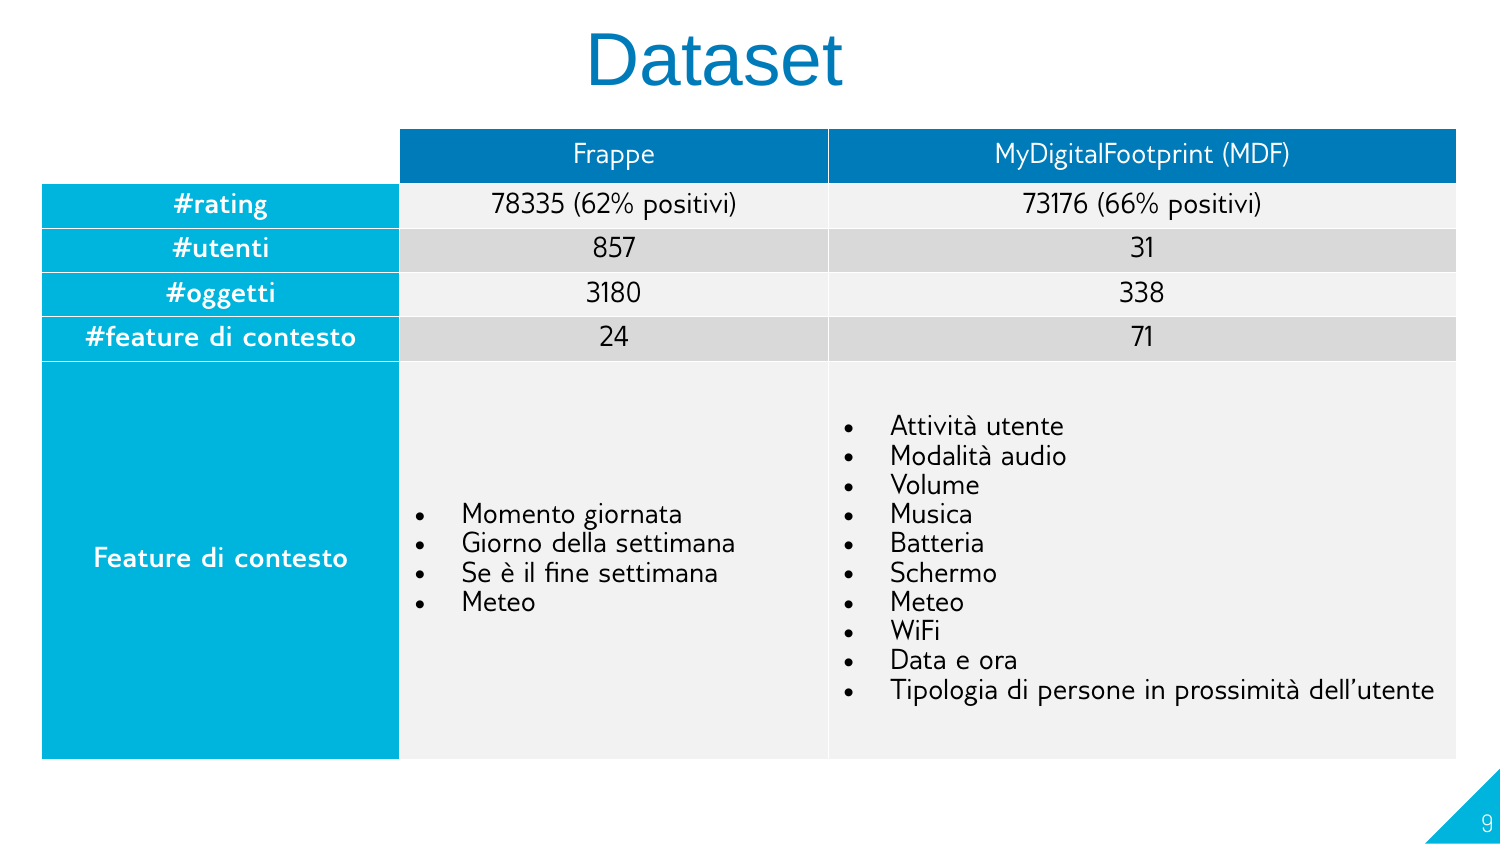

Dataset
|  | Frappe | MyDigitalFootprint (MDF) |
| --- | --- | --- |
| #rating | 78335 (62% positivi) | 73176 (66% positivi) |
| #utenti | 857 | 31 |
| #oggetti | 3180 | 338 |
| #feature di contesto | 24 | 71 |
| Feature di contesto | Momento giornata Giorno della settimana Se è il fine settimana Meteo | Attività utente Modalità audio Volume Musica Batteria Schermo Meteo WiFi Data e ora Tipologia di persone in prossimità dell’utente |
9